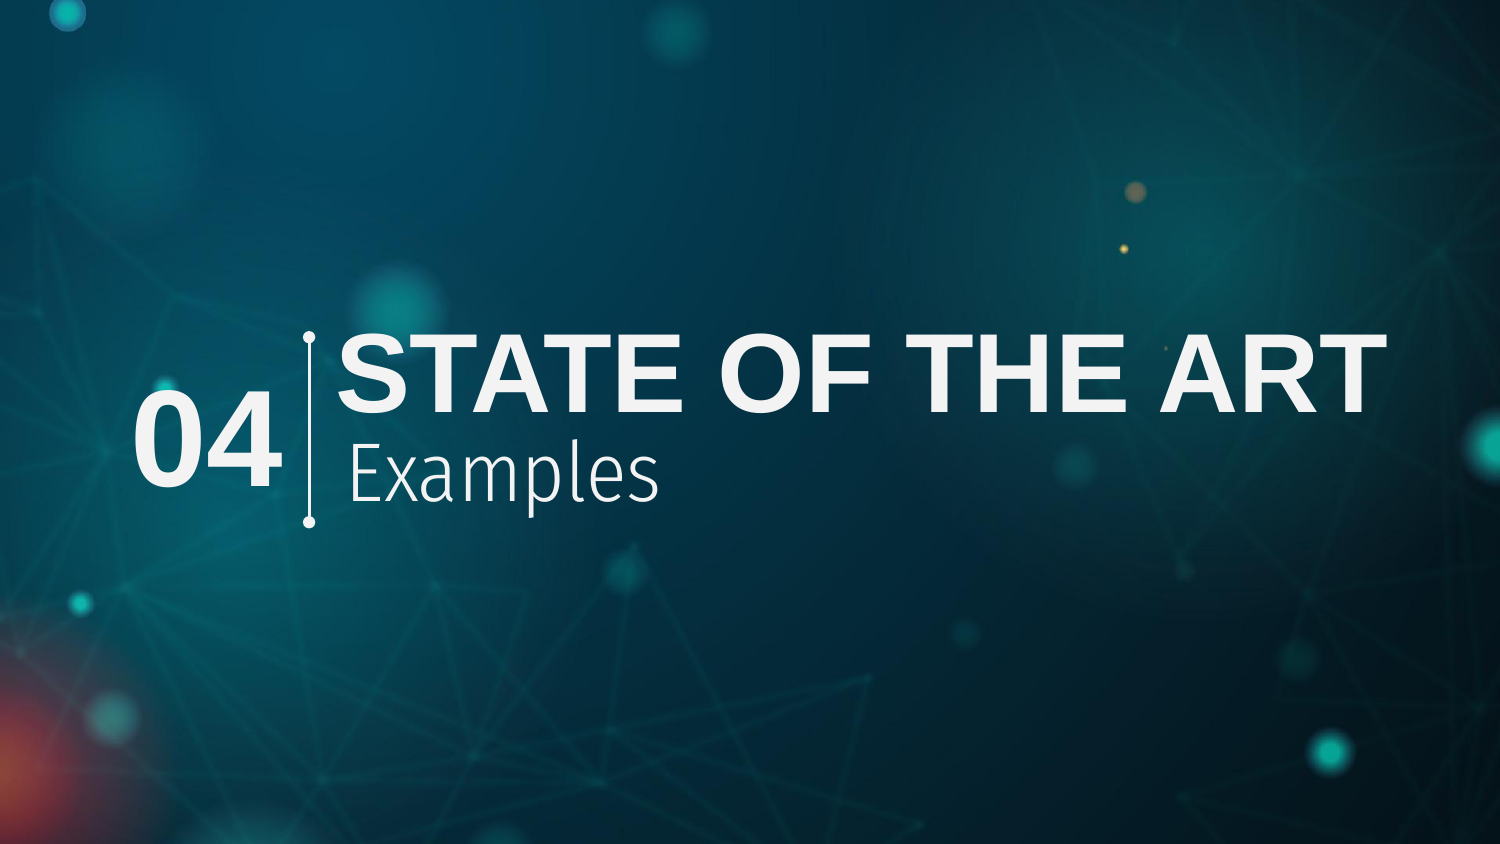

# STATE OF THE ART
04
Examples